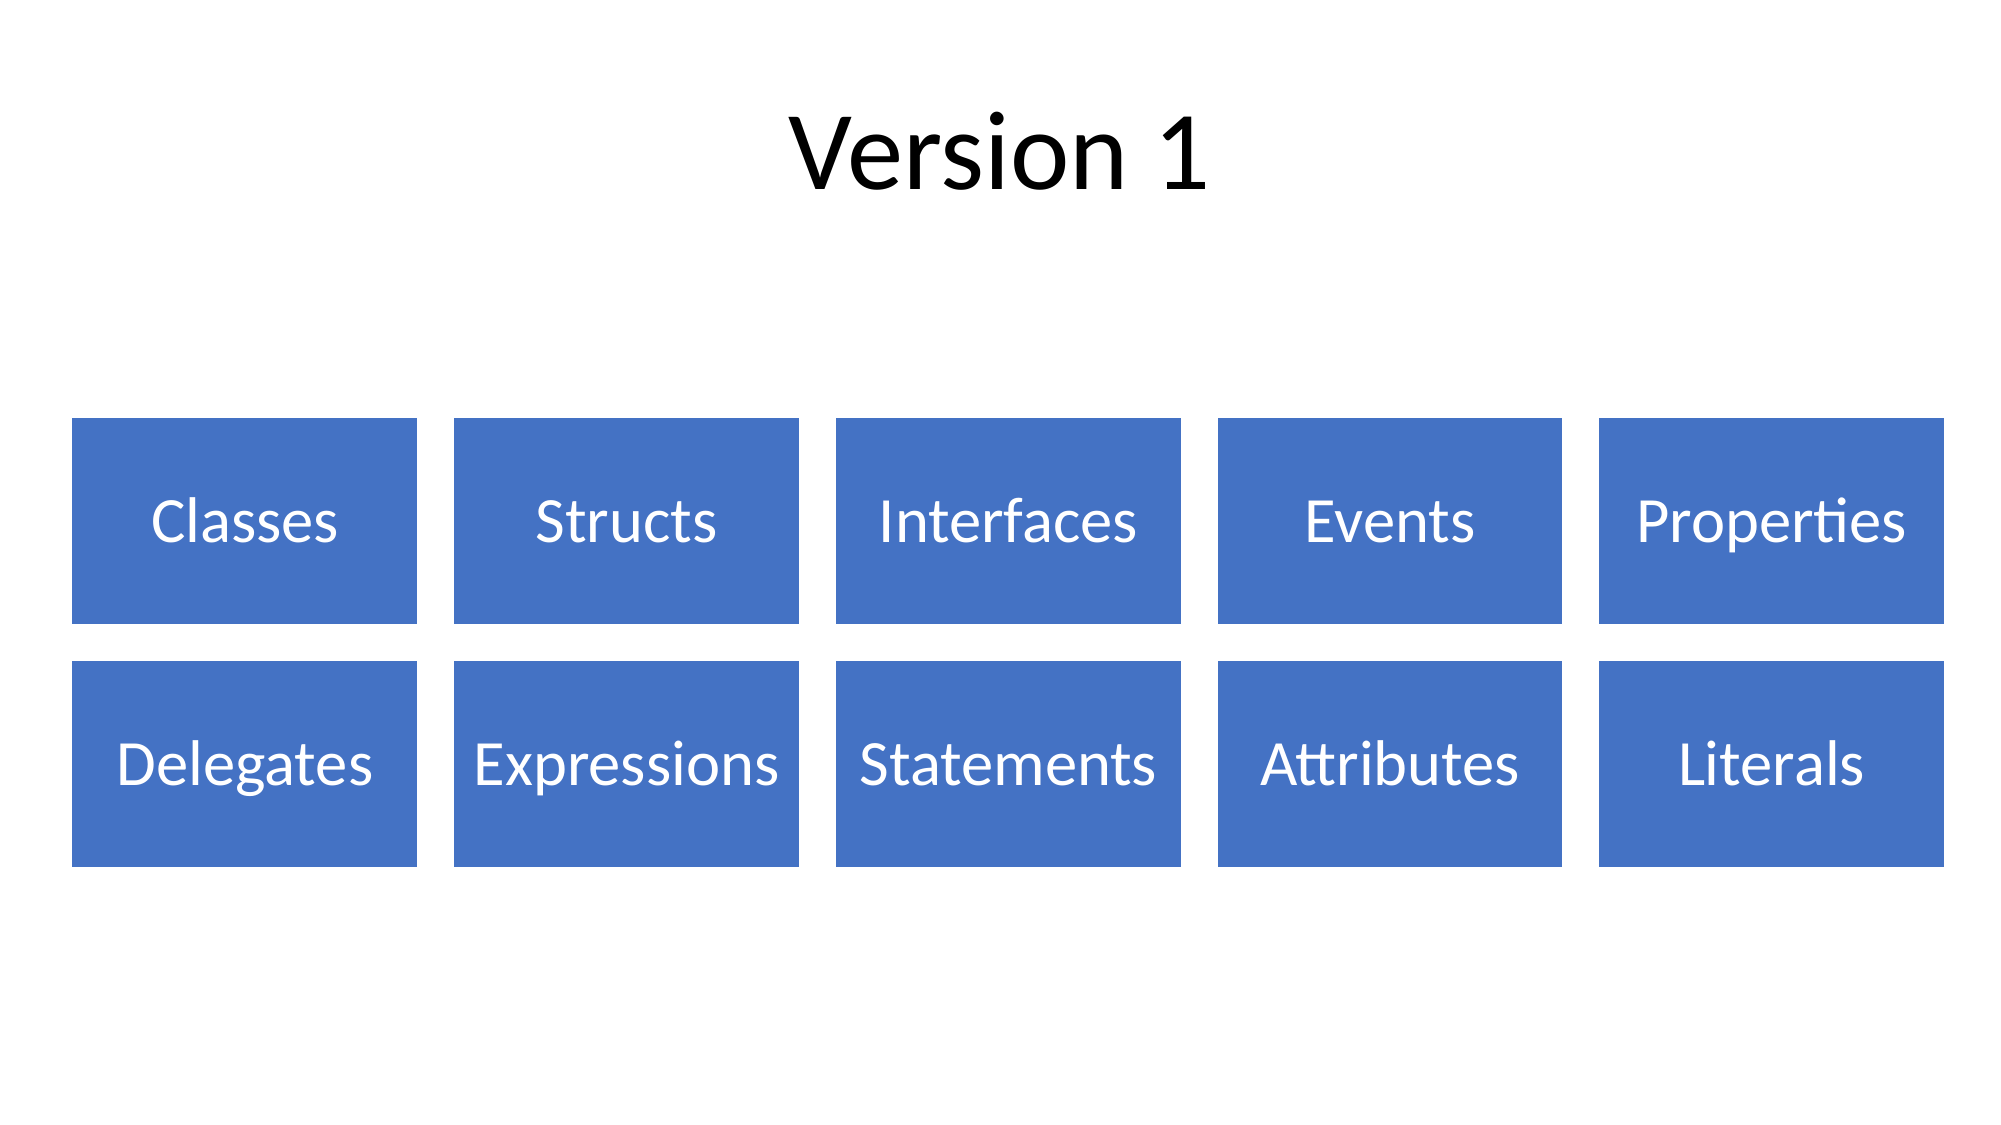

Version 1
Classes
Structs
Interfaces
Events
Properties
Delegates
Expressions
Statements
Attributes
Literals